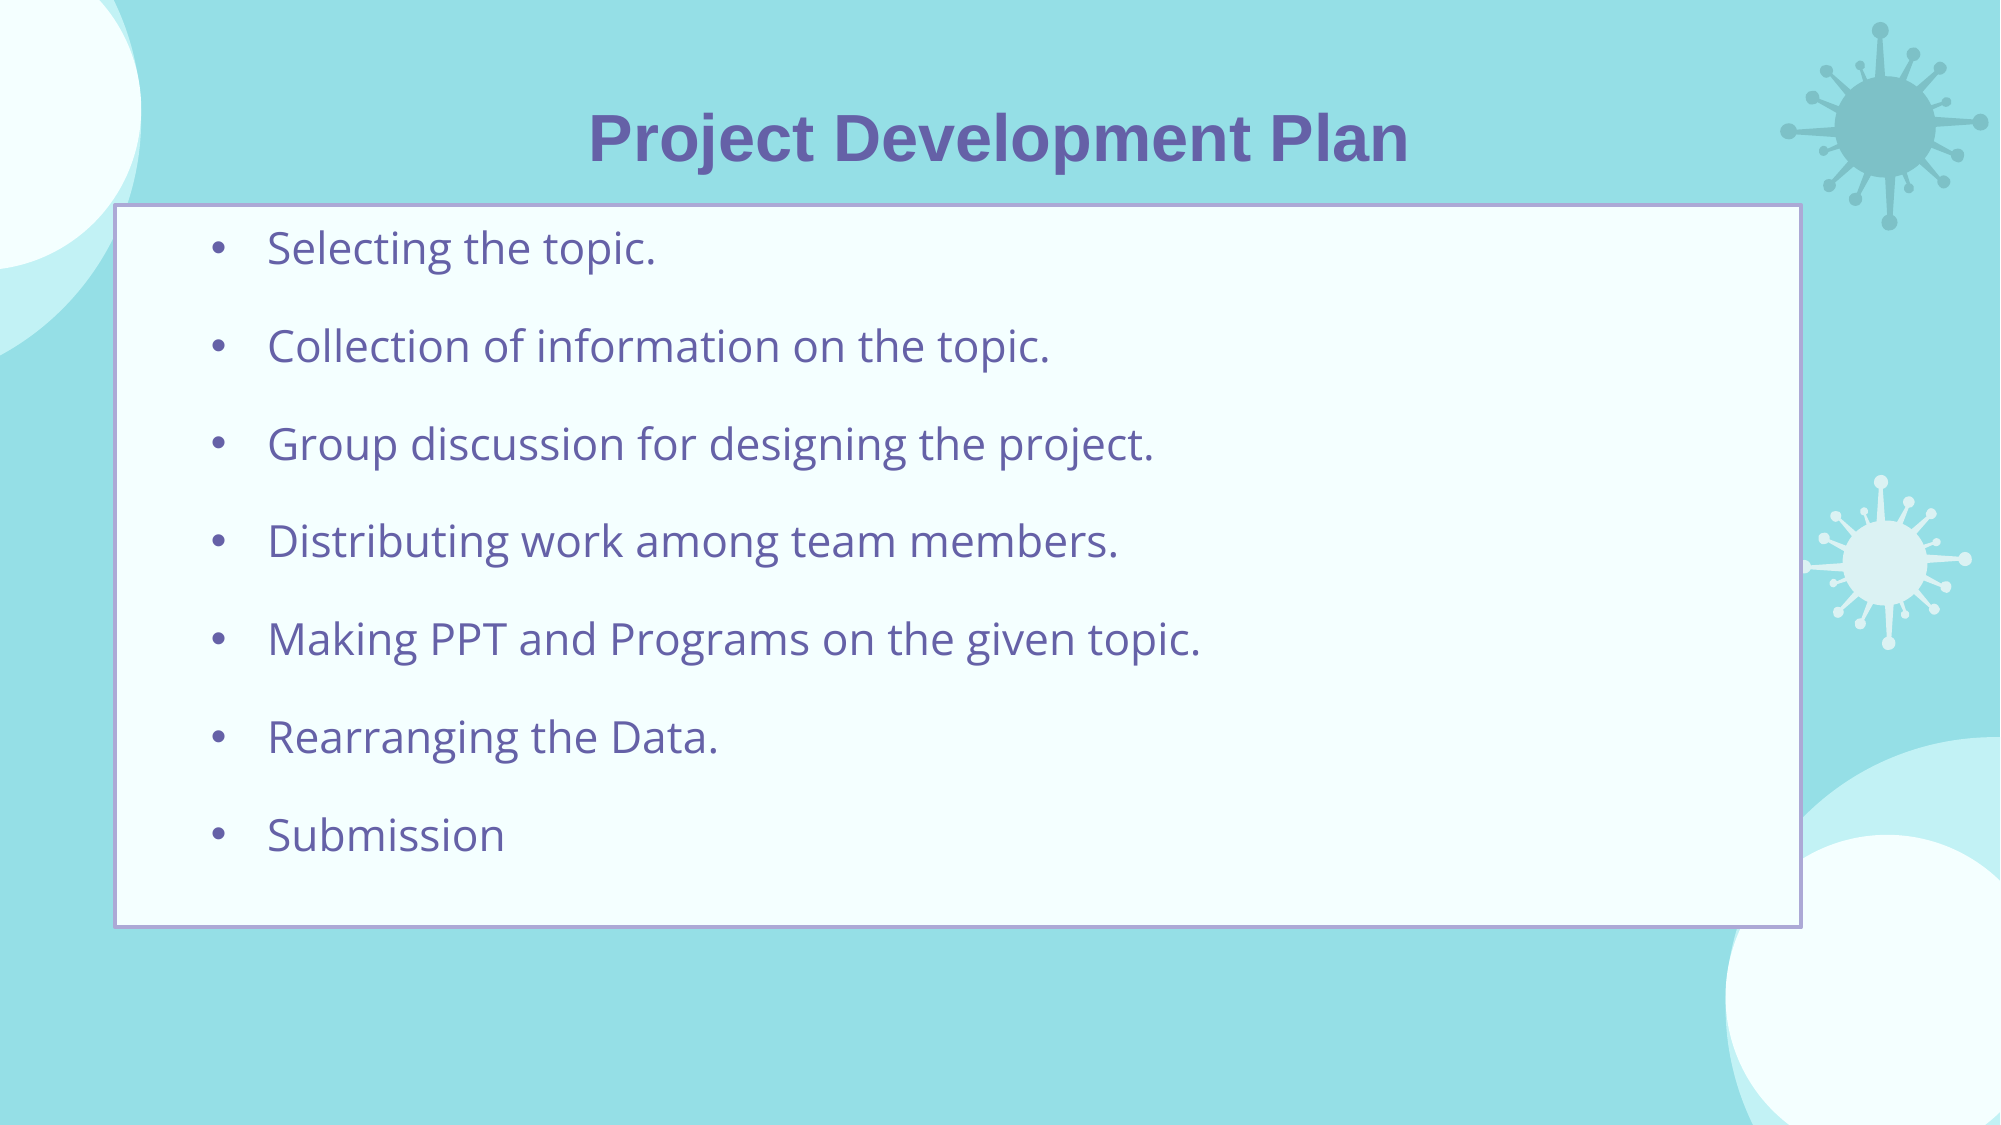

# Project Development Plan
Selecting the topic.
Collection of information on the topic.
Group discussion for designing the project.
Distributing work among team members.
Making PPT and Programs on the given topic.
Rearranging the Data.
Submission